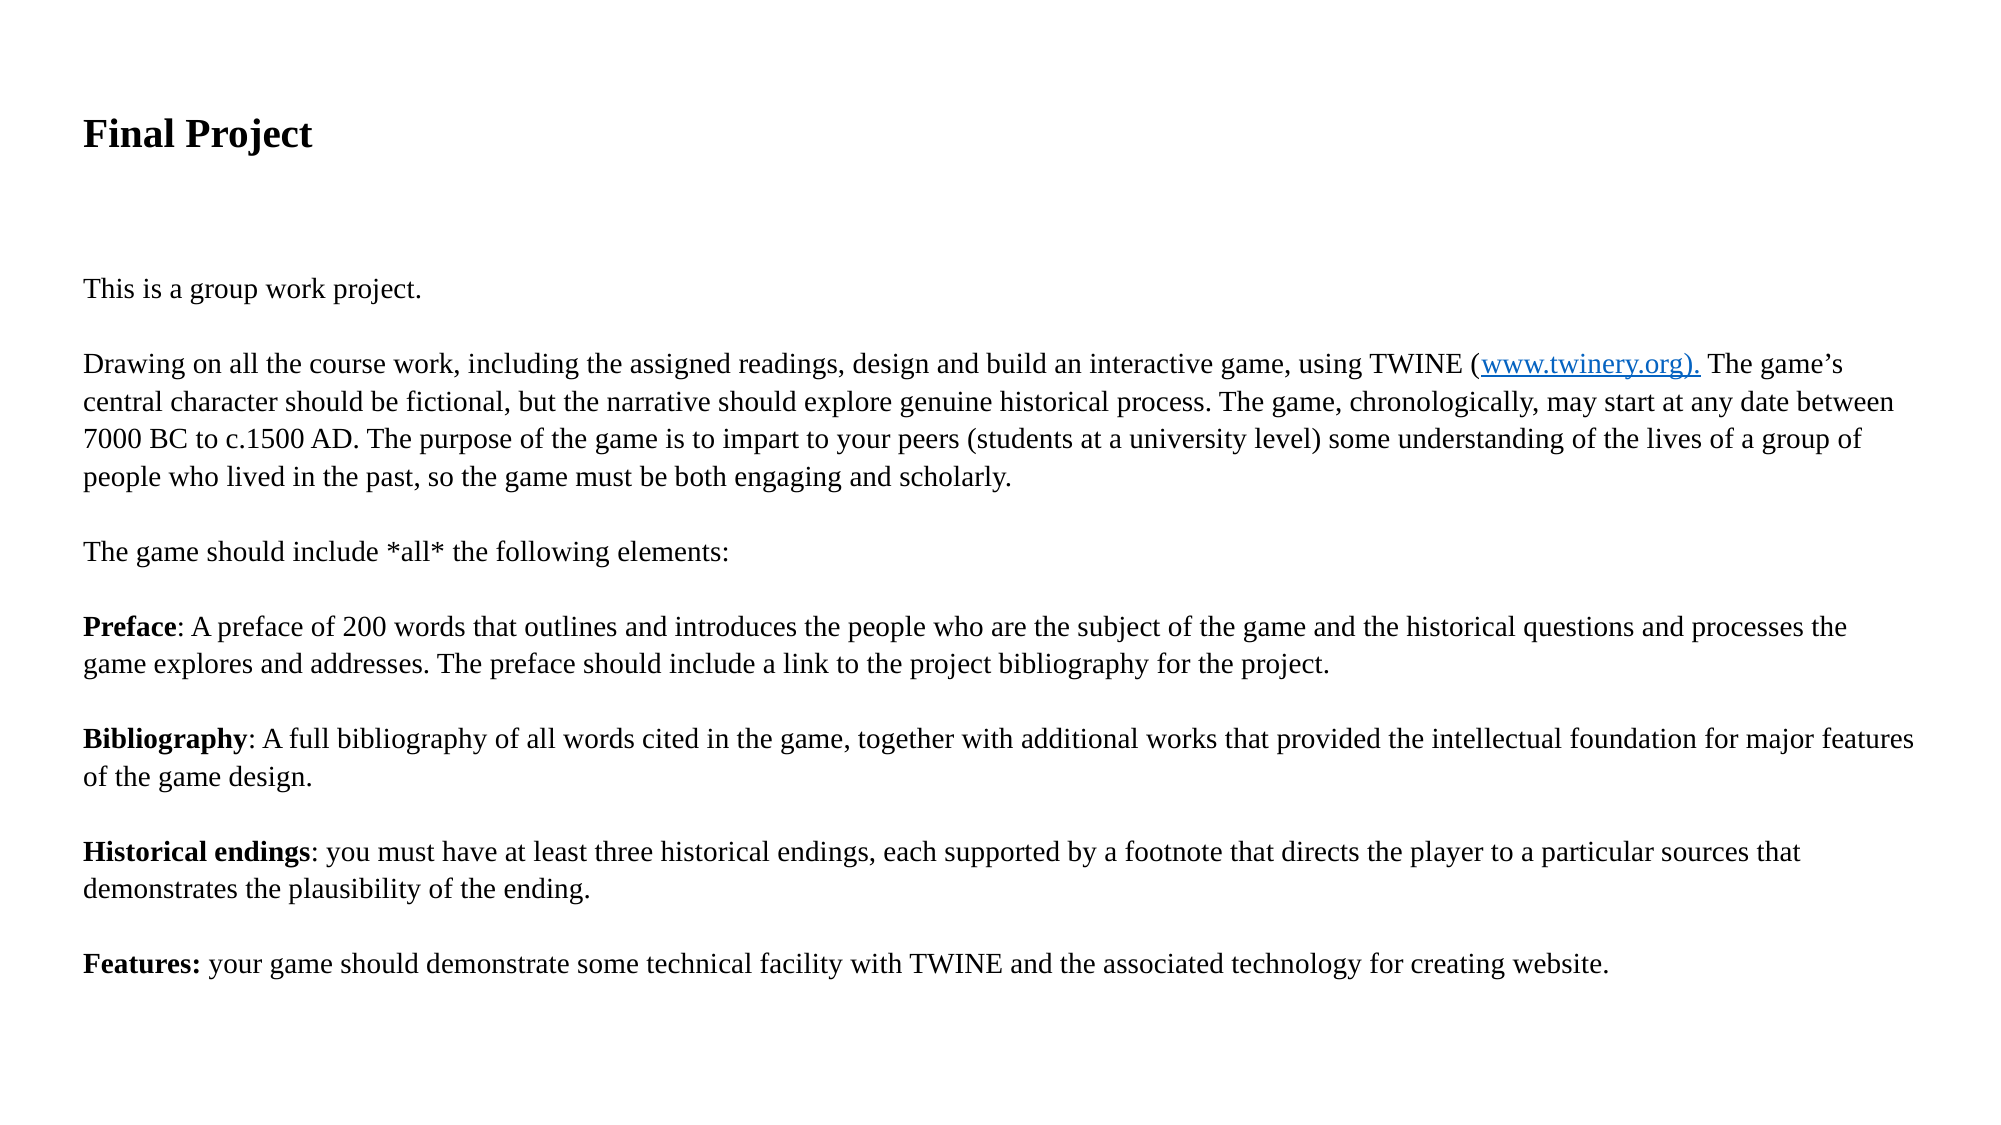

# Final Project
This is a group work project.

Drawing on all the course work, including the assigned readings, design and build an interactive game, using TWINE (www.twinery.org). The game’s central character should be fictional, but the narrative should explore genuine historical process. The game, chronologically, may start at any date between 7000 BC to c.1500 AD. The purpose of the game is to impart to your peers (students at a university level) some understanding of the lives of a group of people who lived in the past, so the game must be both engaging and scholarly.

The game should include *all* the following elements:

Preface: A preface of 200 words that outlines and introduces the people who are the subject of the game and the historical questions and processes the game explores and addresses. The preface should include a link to the project bibliography for the project.

Bibliography: A full bibliography of all words cited in the game, together with additional works that provided the intellectual foundation for major features of the game design.

Historical endings: you must have at least three historical endings, each supported by a footnote that directs the player to a particular sources that demonstrates the plausibility of the ending.

Features: your game should demonstrate some technical facility with TWINE and the associated technology for creating website.